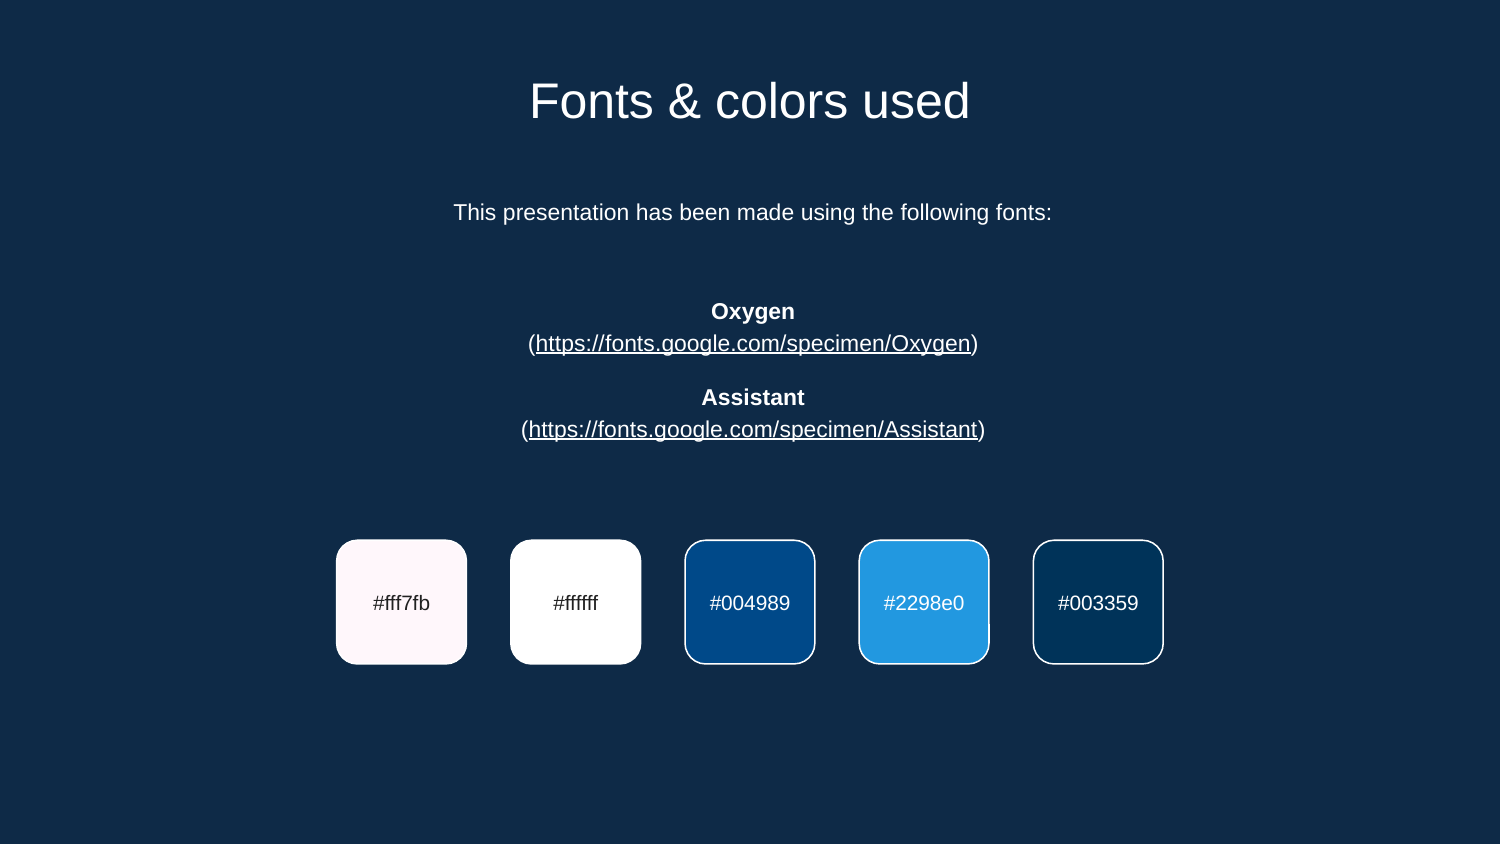

# Fonts & colors used
This presentation has been made using the following fonts:

Oxygen
(https://fonts.google.com/specimen/Oxygen)

Assistant
(https://fonts.google.com/specimen/Assistant)

#fff7fb
#ffffff
#004989
#2298e0
#003359